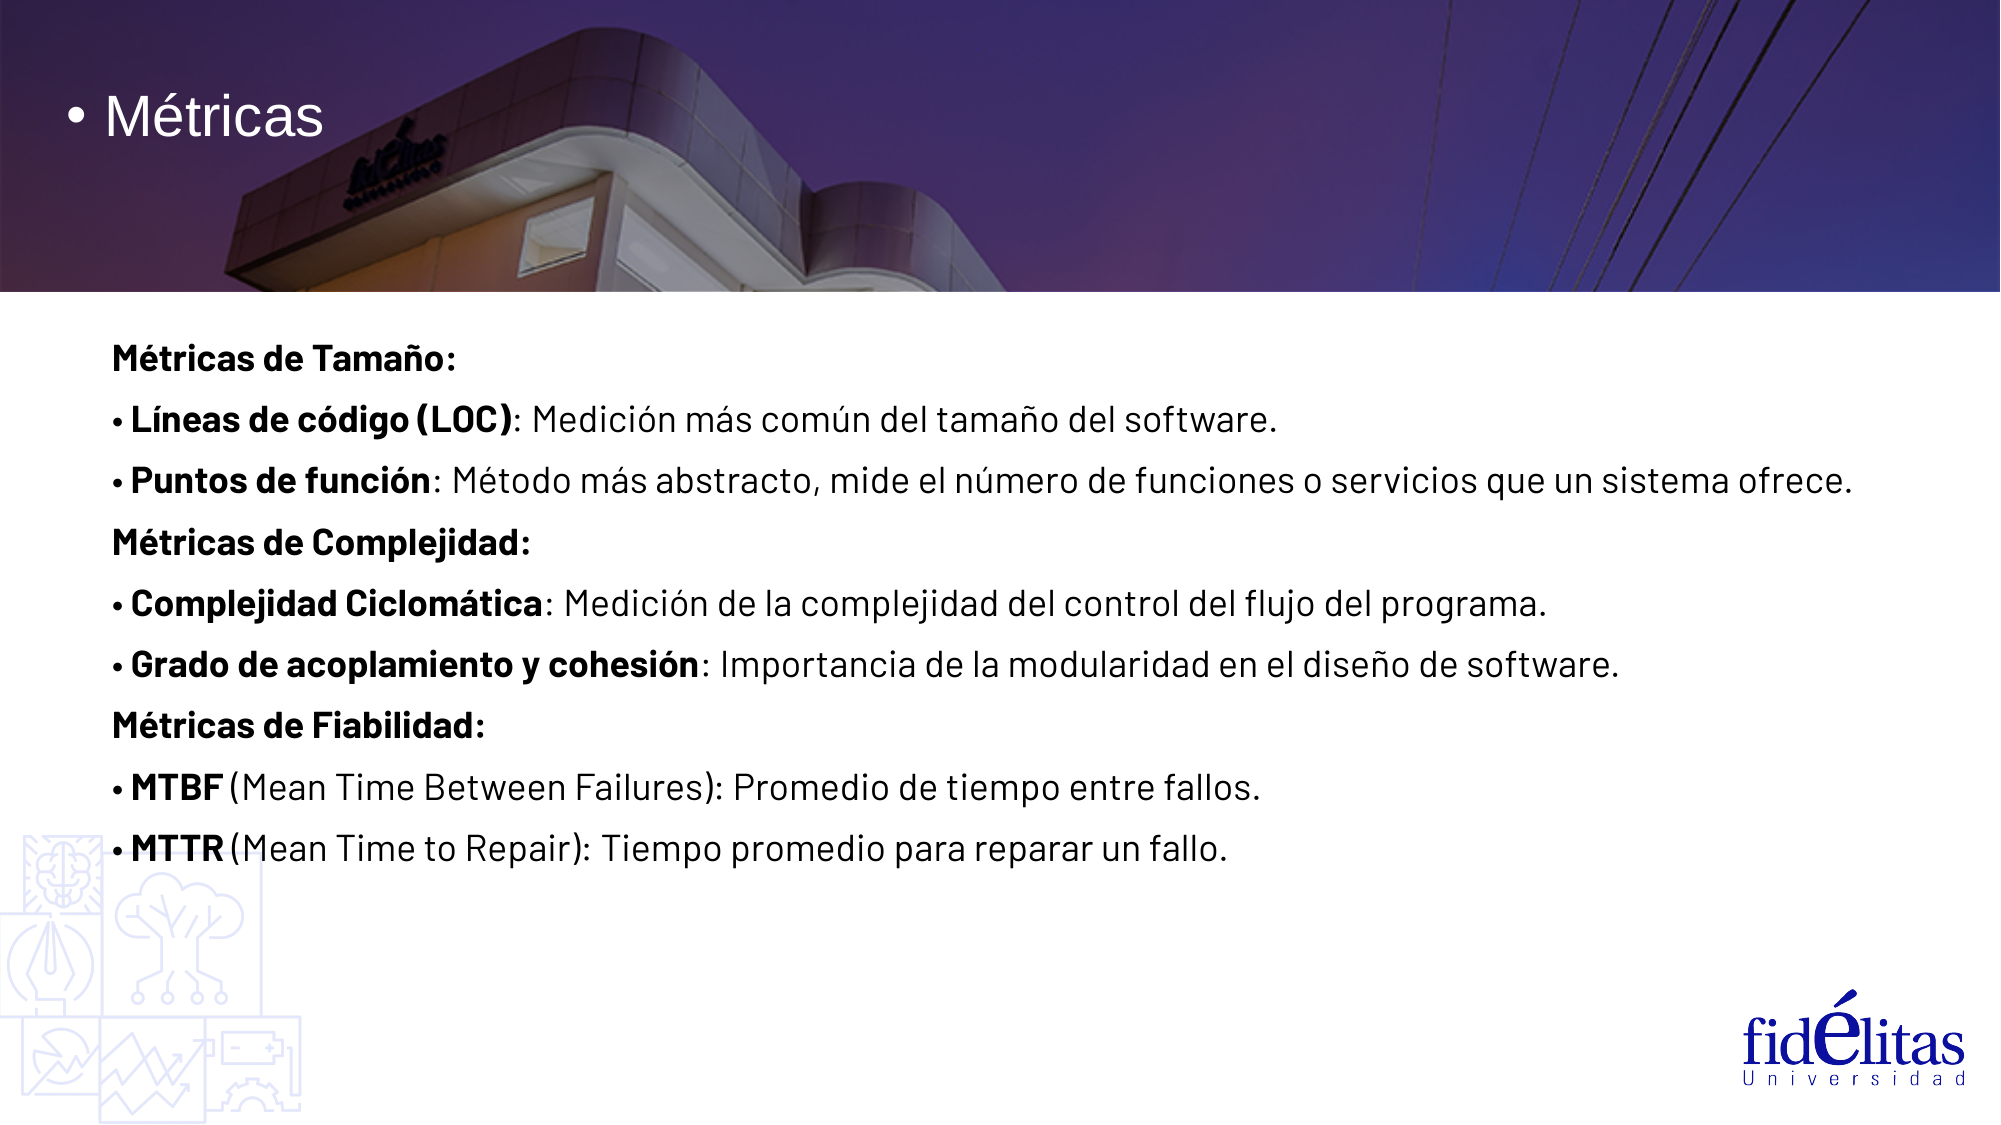

Métricas
Métricas de Tamaño:
• Líneas de código (LOC): Medición más común del tamaño del software.
• Puntos de función: Método más abstracto, mide el número de funciones o servicios que un sistema ofrece.
Métricas de Complejidad:
• Complejidad Ciclomática: Medición de la complejidad del control del flujo del programa.
• Grado de acoplamiento y cohesión: Importancia de la modularidad en el diseño de software.
Métricas de Fiabilidad:
• MTBF (Mean Time Between Failures): Promedio de tiempo entre fallos.
• MTTR (Mean Time to Repair): Tiempo promedio para reparar un fallo.